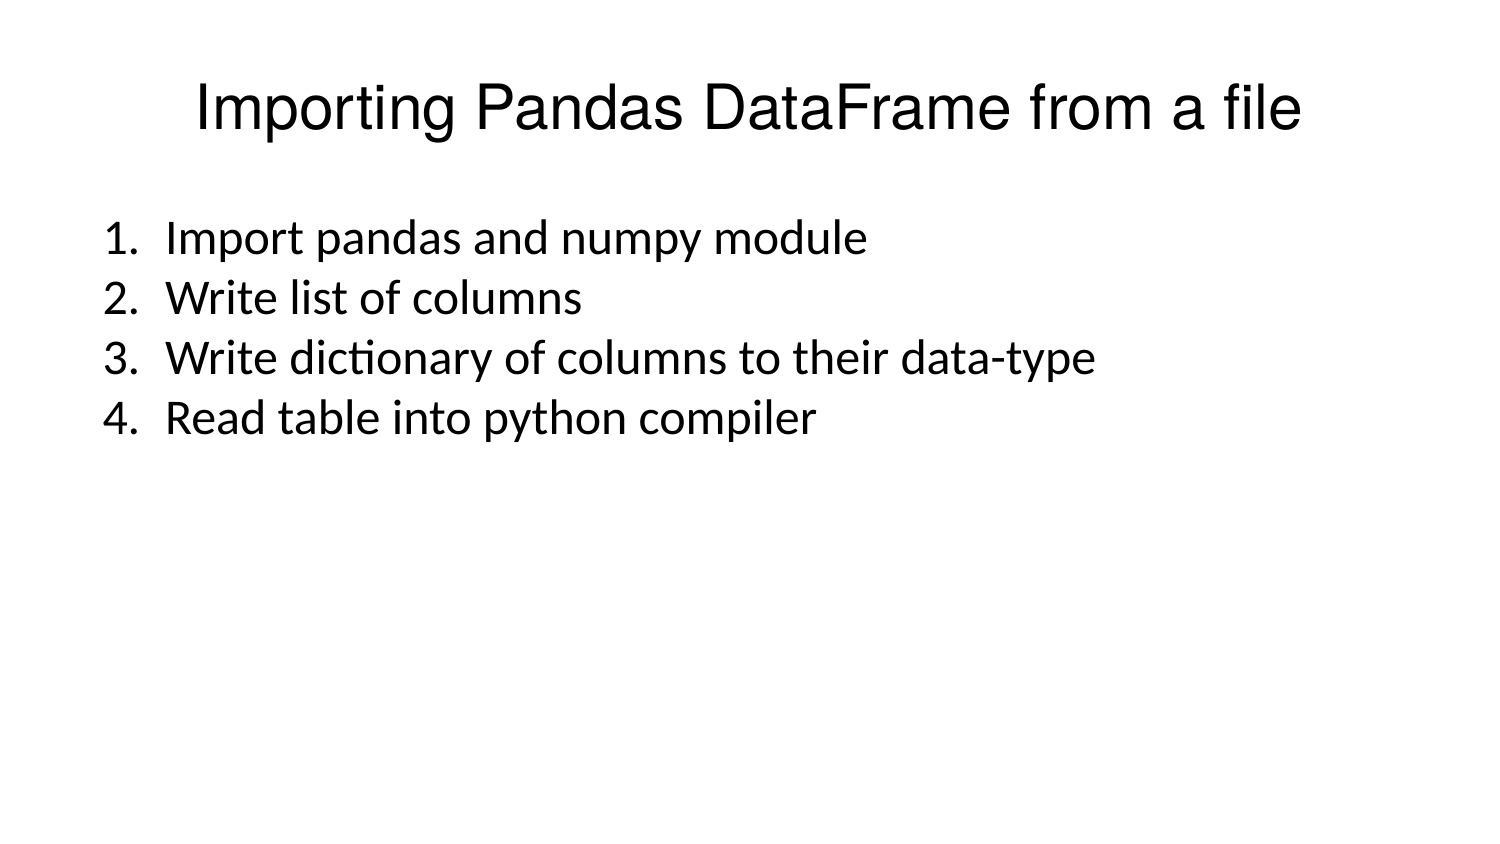

# Importing Pandas DataFrame from a file
Import pandas and numpy module
Write list of columns
Write dictionary of columns to their data-type
Read table into python compiler